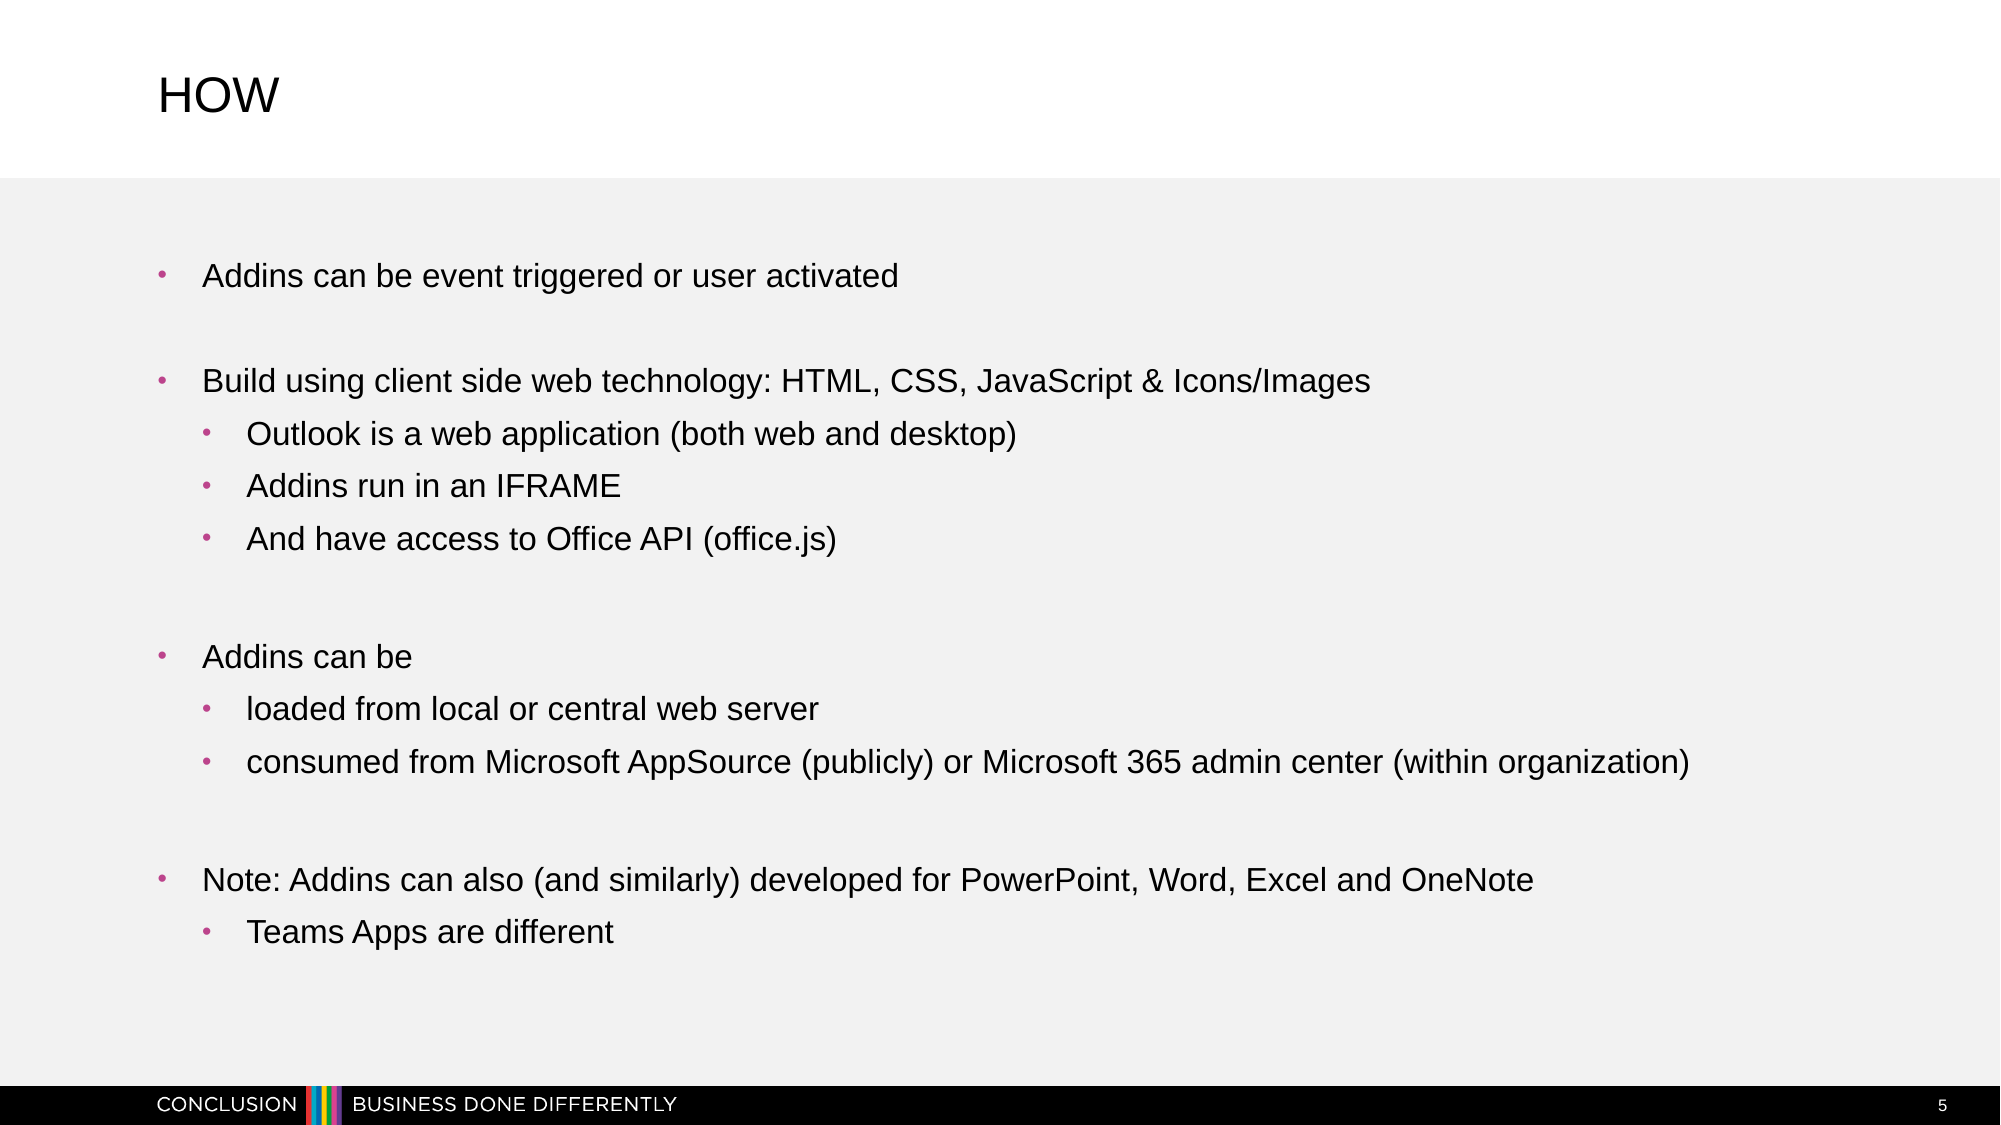

# How
Addins can be event triggered or user activated

Build using client side web technology: HTML, CSS, JavaScript & Icons/Images
Outlook is a web application (both web and desktop)
Addins run in an IFRAME
And have access to Office API (office.js)

Addins can be
loaded from local or central web server
consumed from Microsoft AppSource (publicly) or Microsoft 365 admin center (within organization)

Note: Addins can also (and similarly) developed for PowerPoint, Word, Excel and OneNote
Teams Apps are different

5